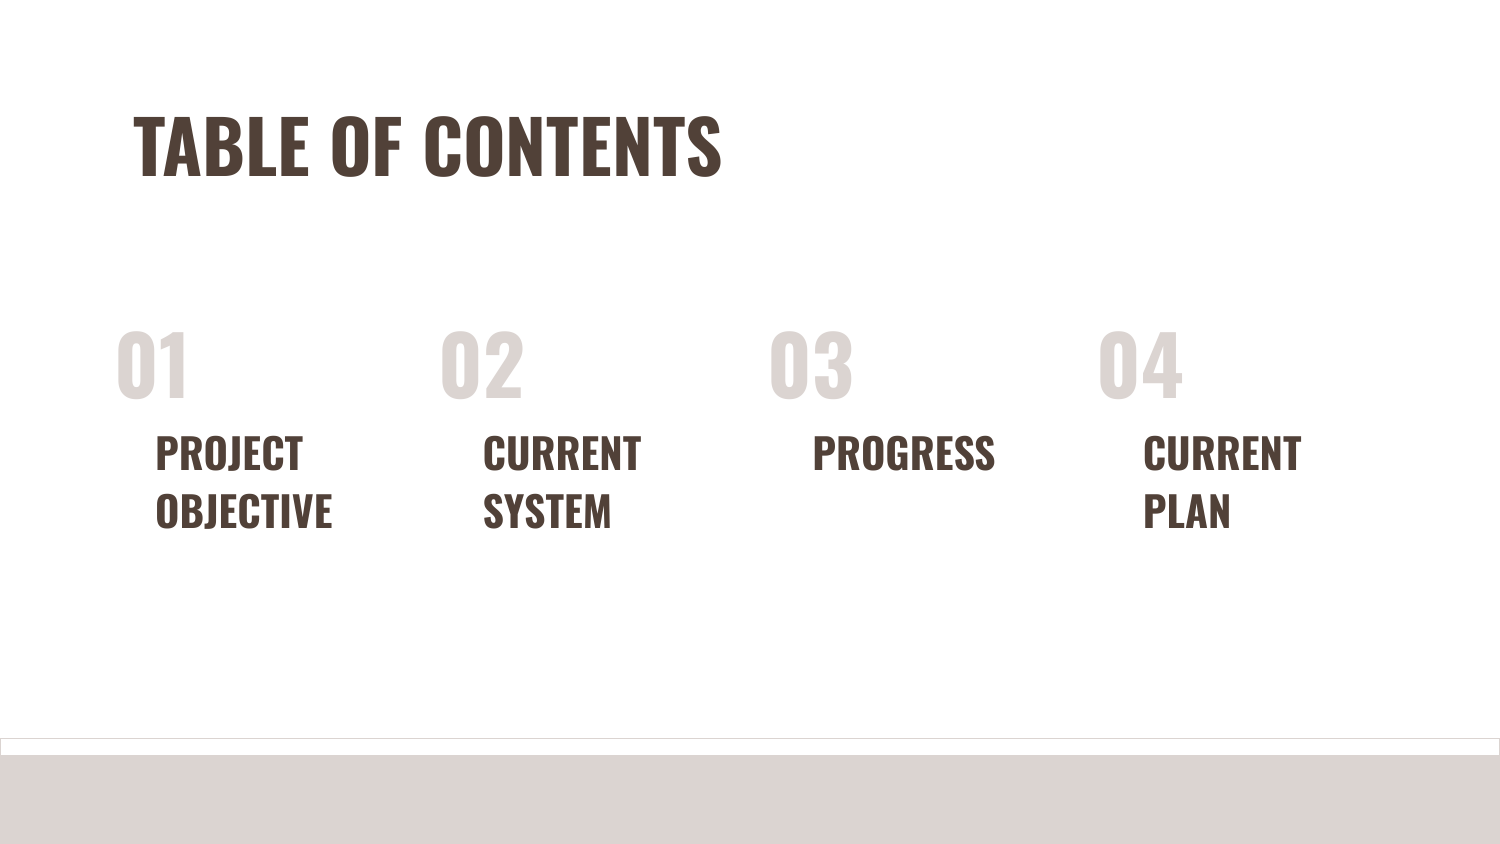

TABLE OF CONTENTS
# 01
02
03
04
PROJECT OBJECTIVE
CURRENT SYSTEM
PROGRESS
CURRENT PLAN